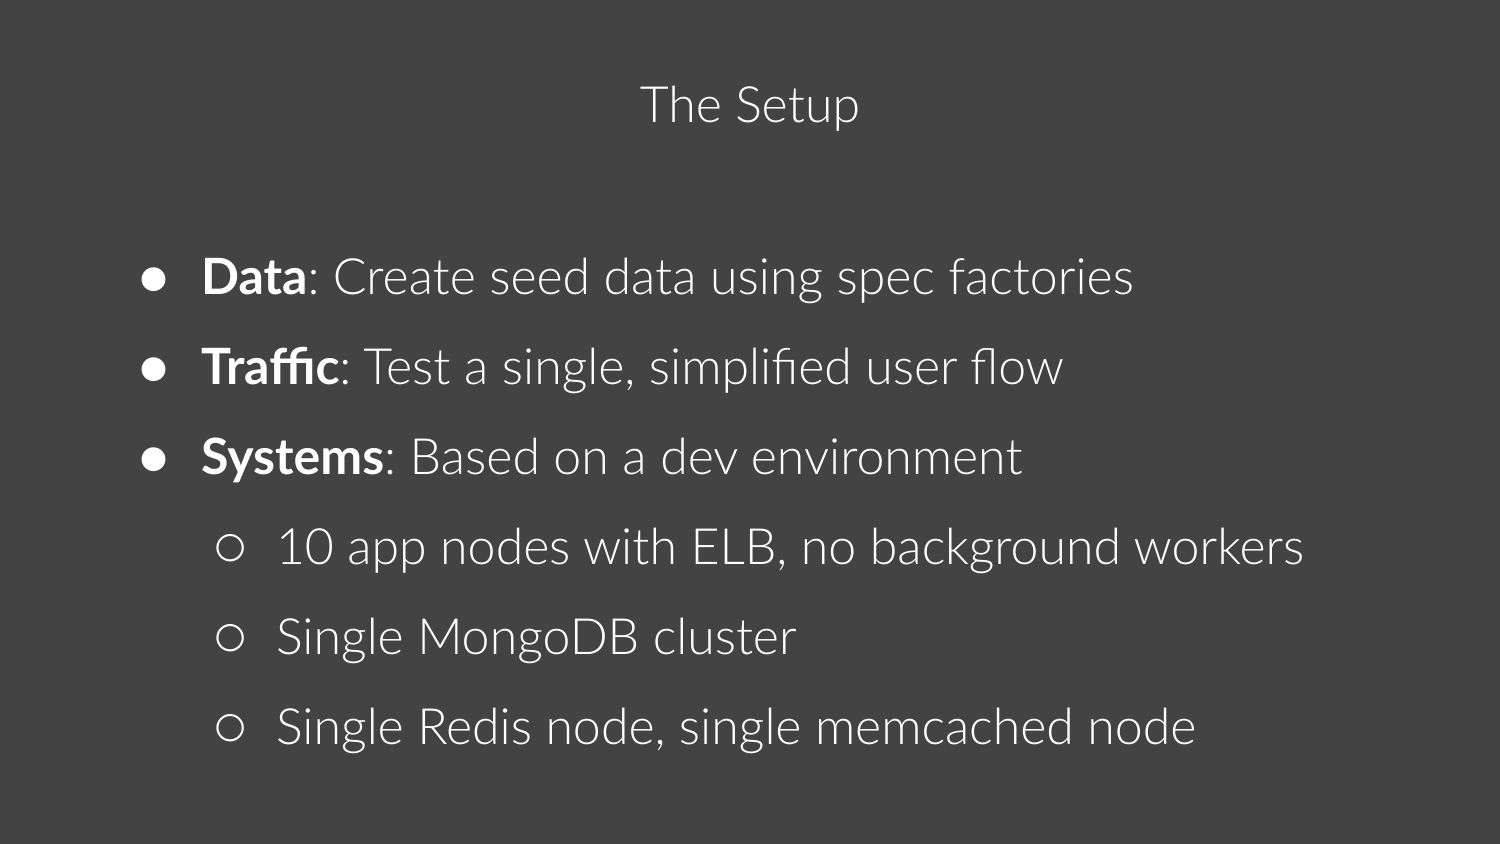

The Setup
Data: Create seed data using spec factories
Traffic: Test a single, simplified user flow
Systems: Based on a dev environment
10 app nodes with ELB, no background workers
Single MongoDB cluster
Single Redis node, single memcached node